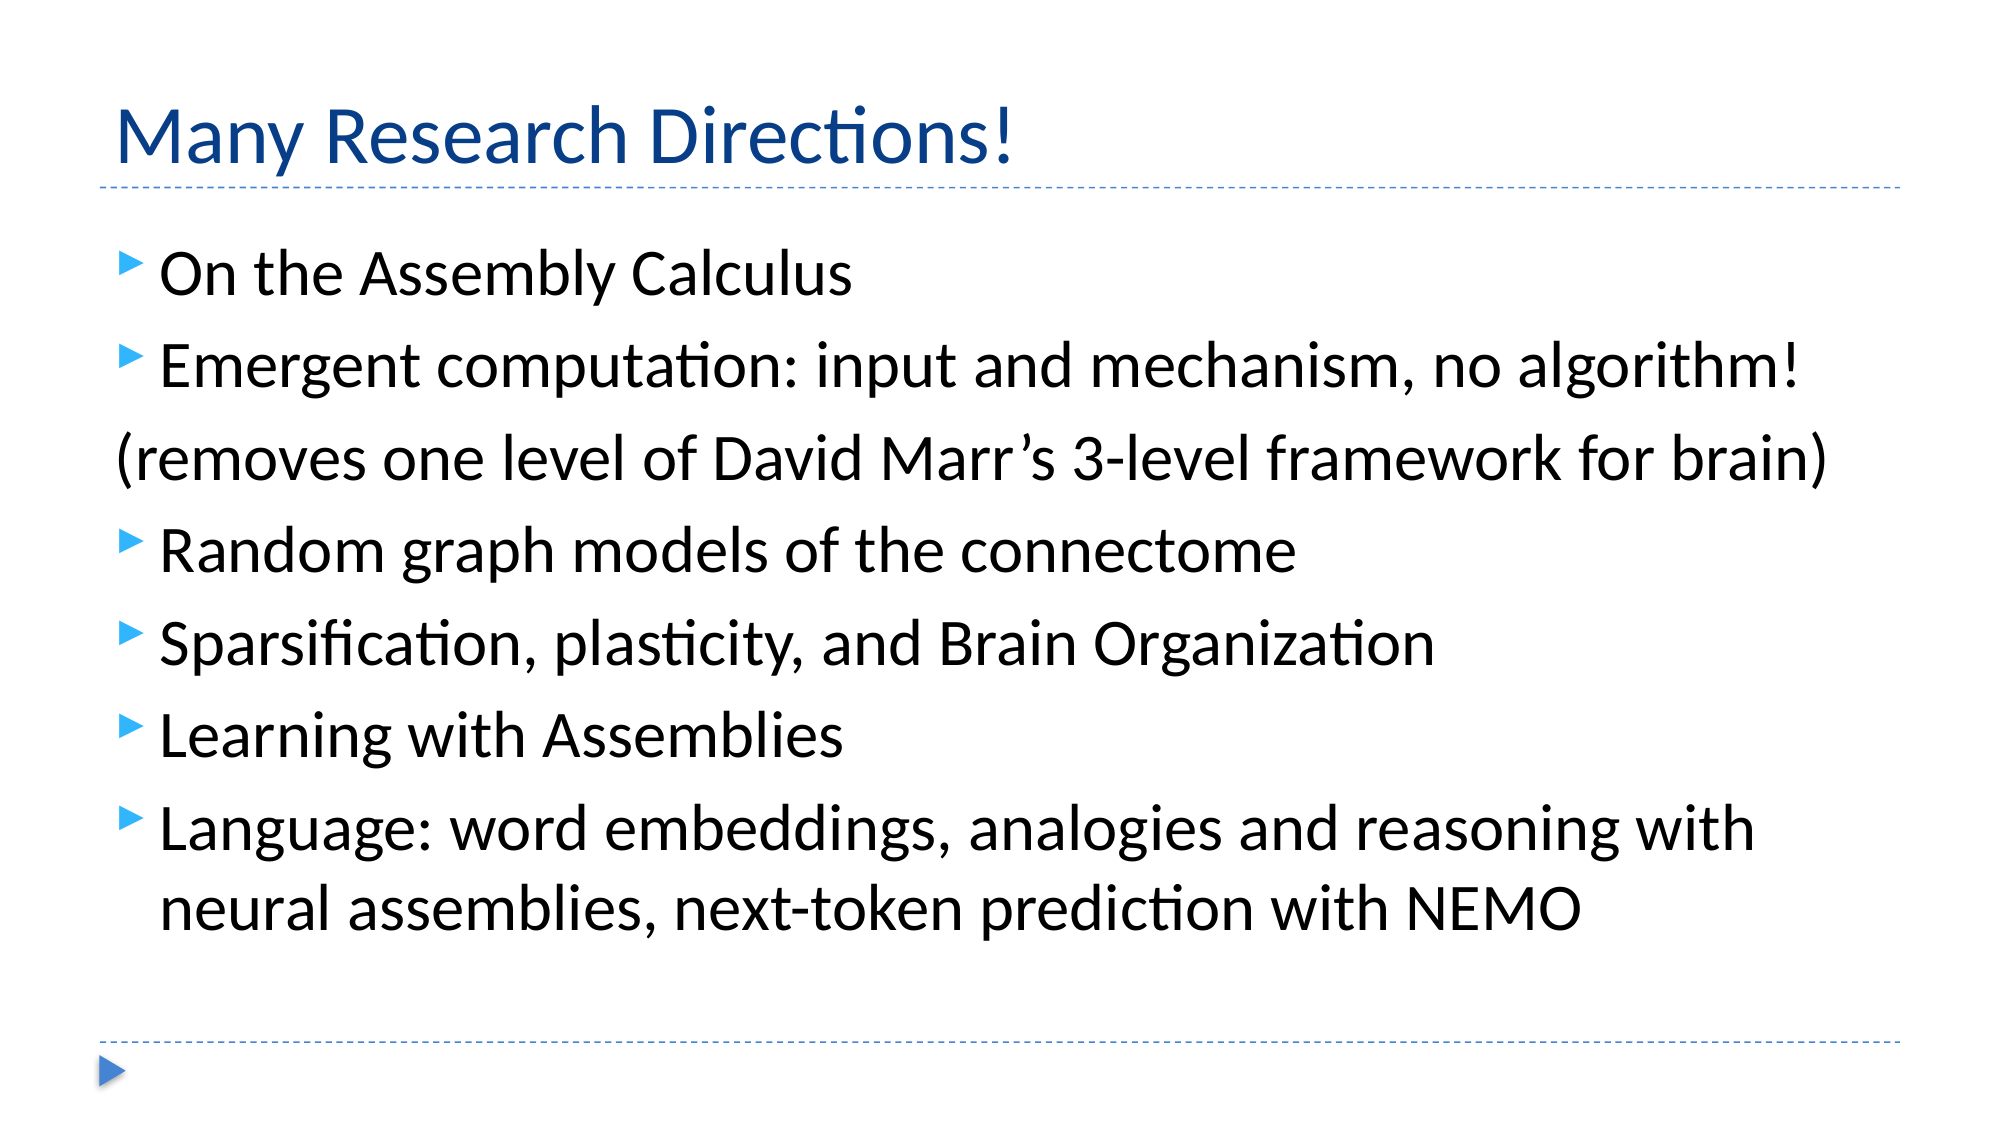

# Many Research Directions!
On the Assembly Calculus
Emergent computation: input and mechanism, no algorithm!
(removes one level of David Marr’s 3-level framework for brain)
Random graph models of the connectome
Sparsification, plasticity, and Brain Organization
Learning with Assemblies
Language: word embeddings, analogies and reasoning with neural assemblies, next-token prediction with NEMO